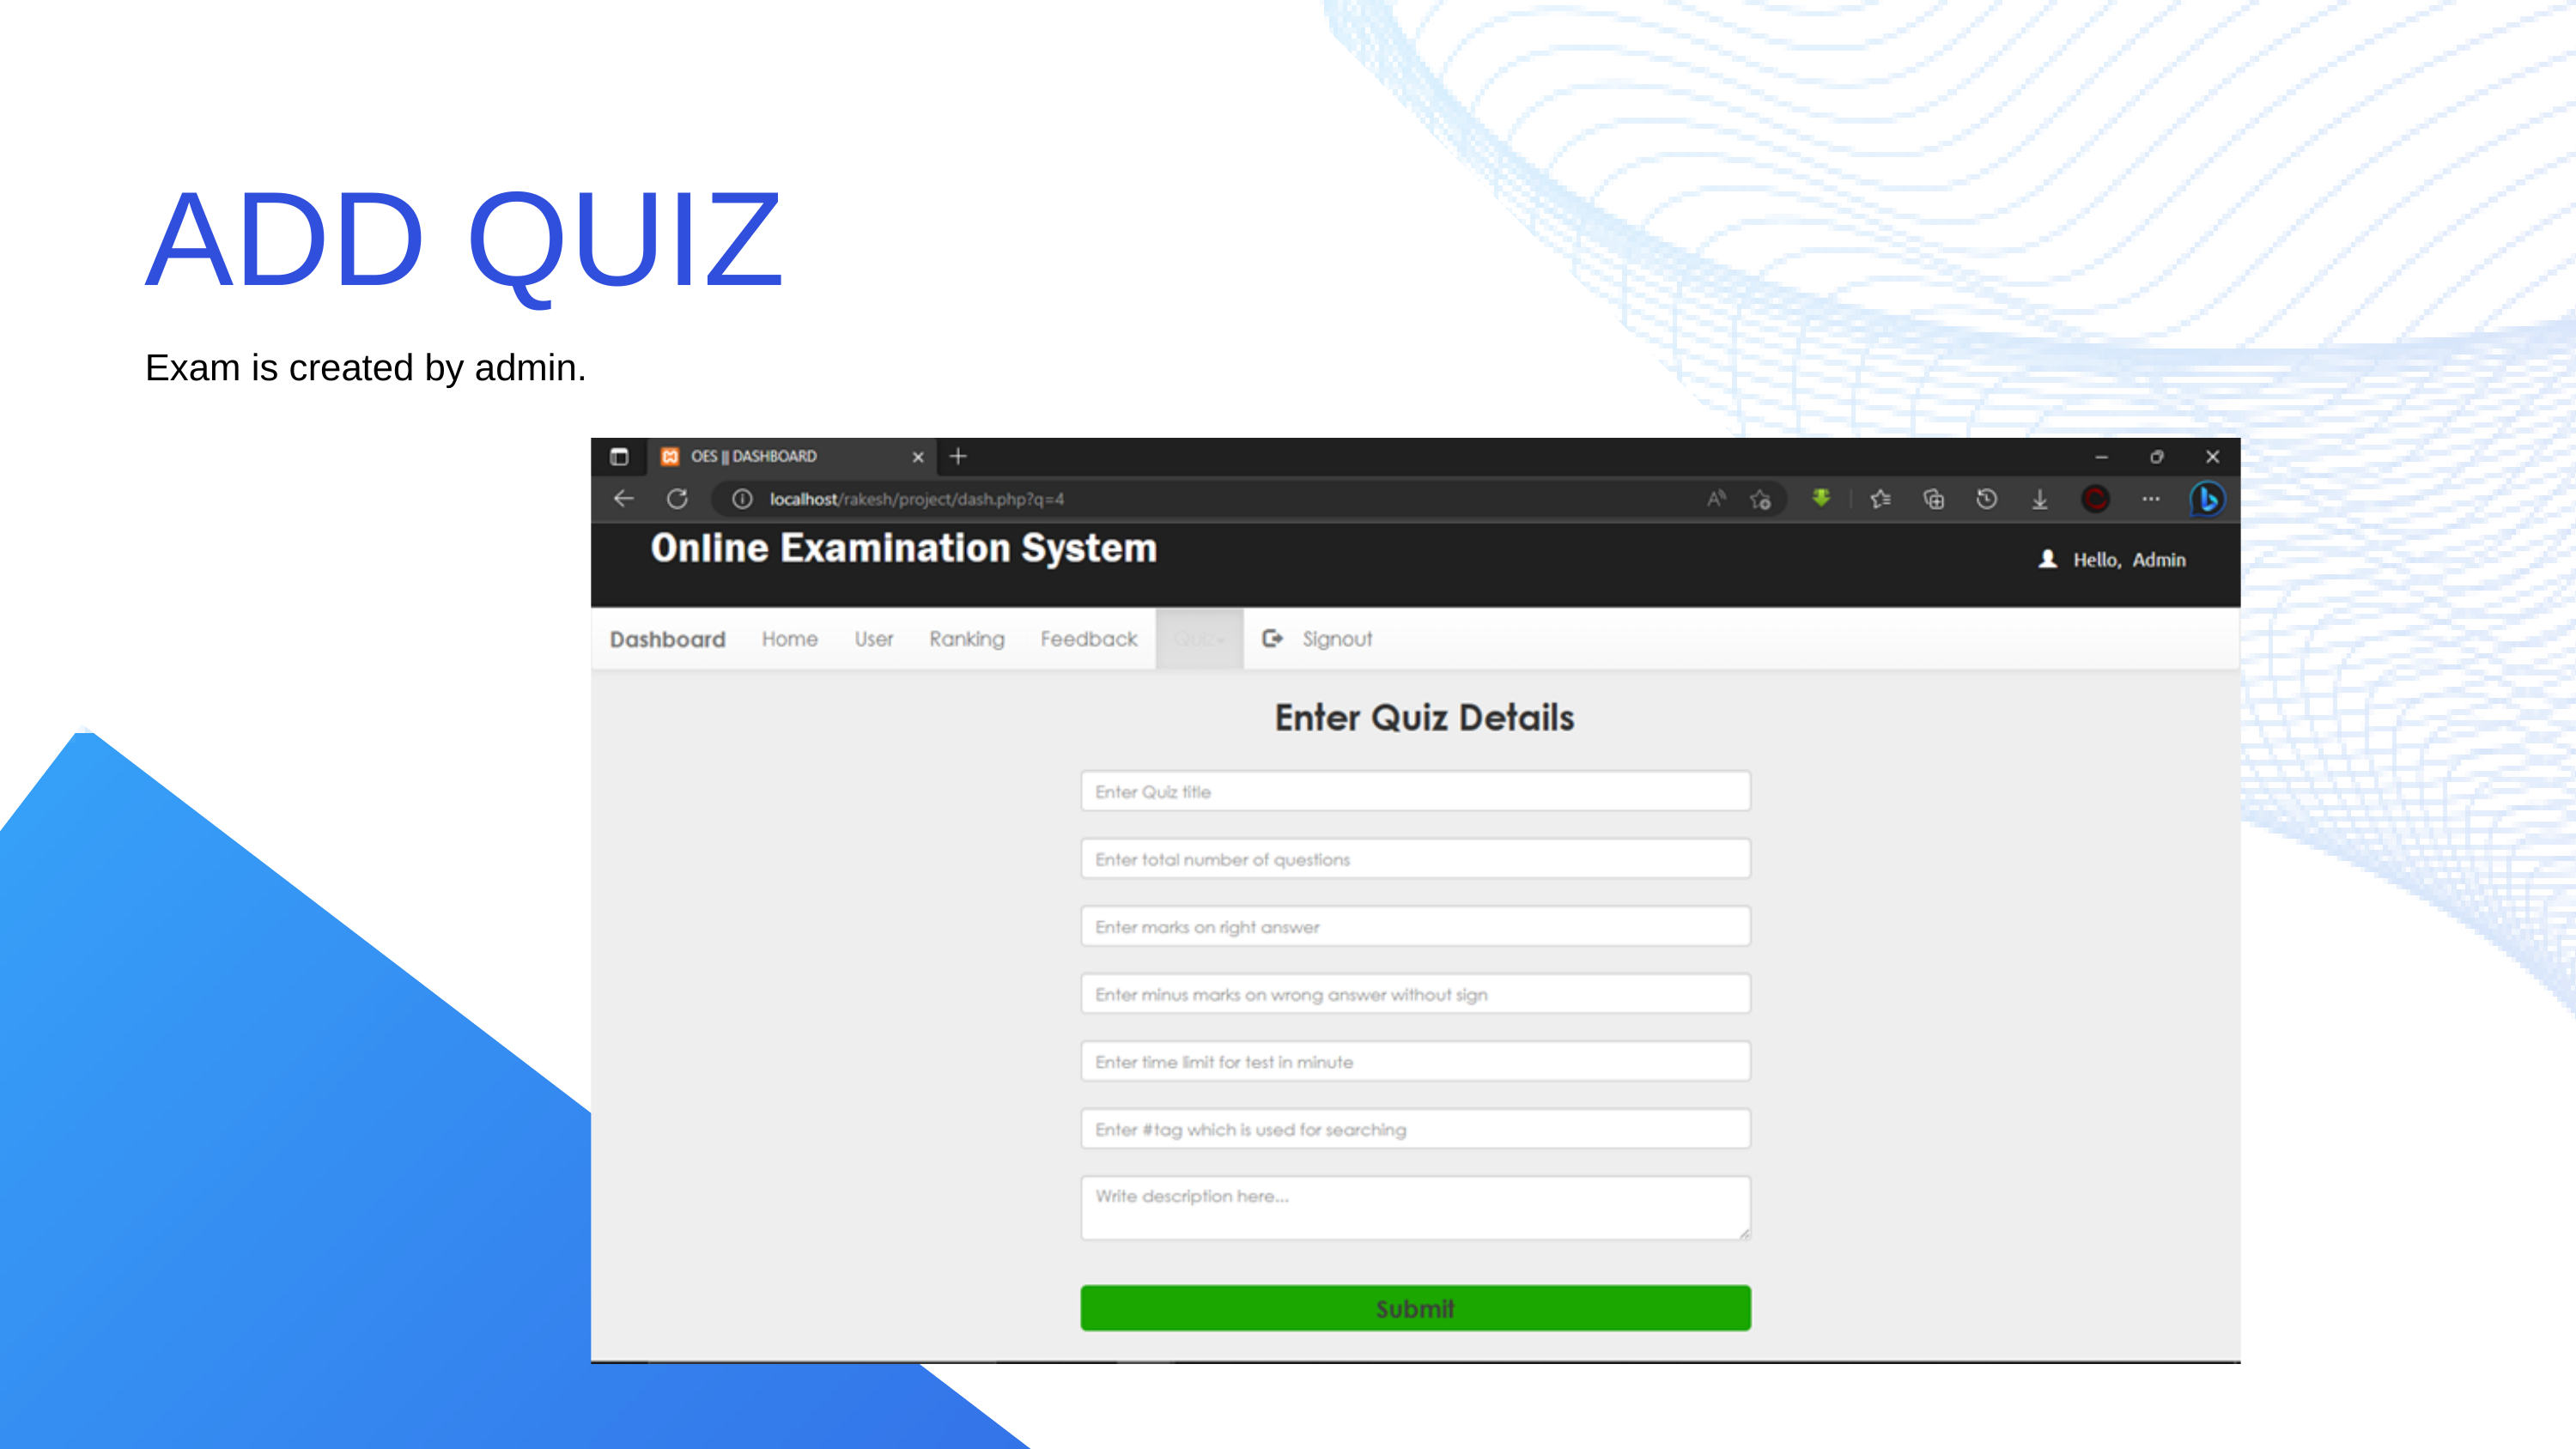

ADD QUIZ

Exam is created by admin.